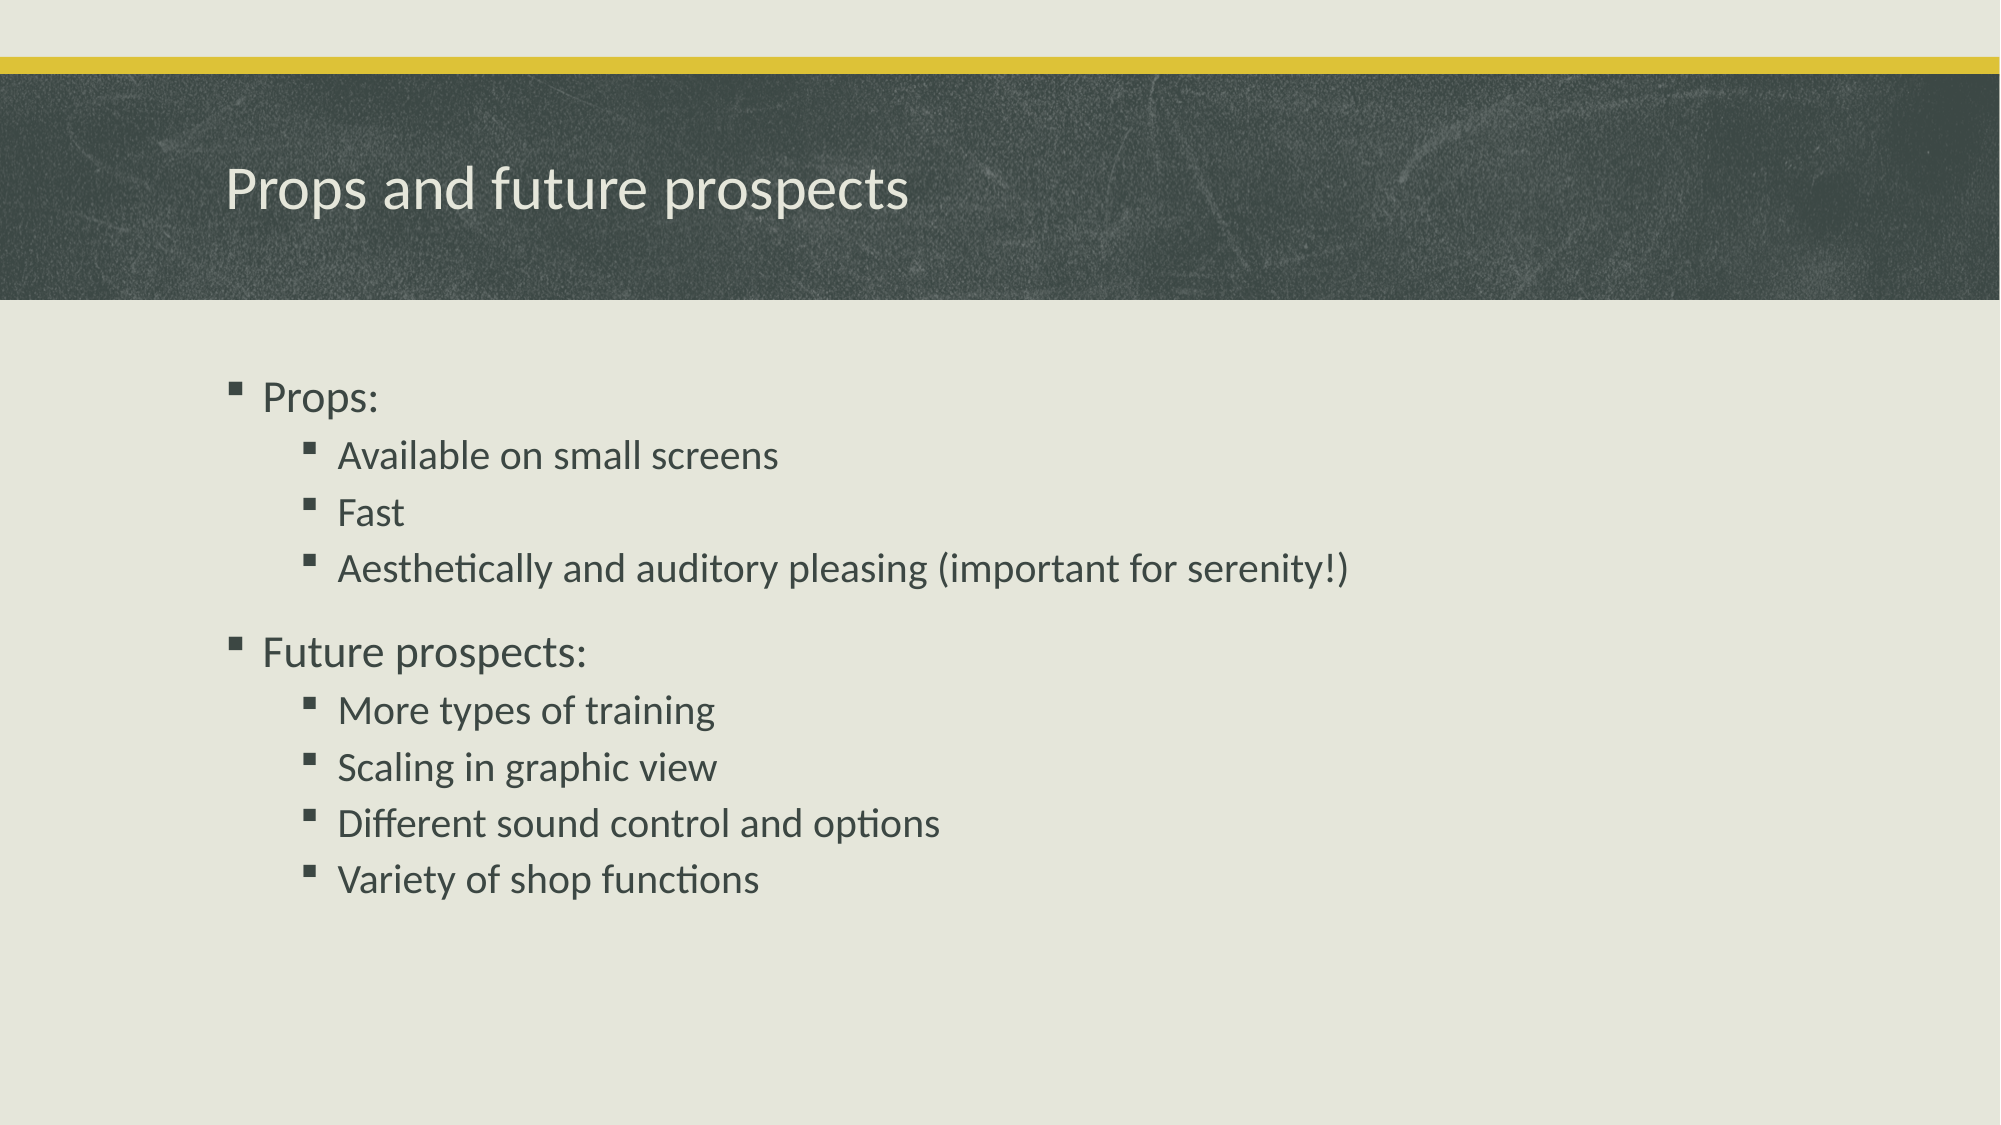

# Props and future prospects
Props:
Available on small screens
Fast
Aesthetically and auditory pleasing (important for serenity!)
Future prospects:
More types of training
Scaling in graphic view
Different sound control and options
Variety of shop functions